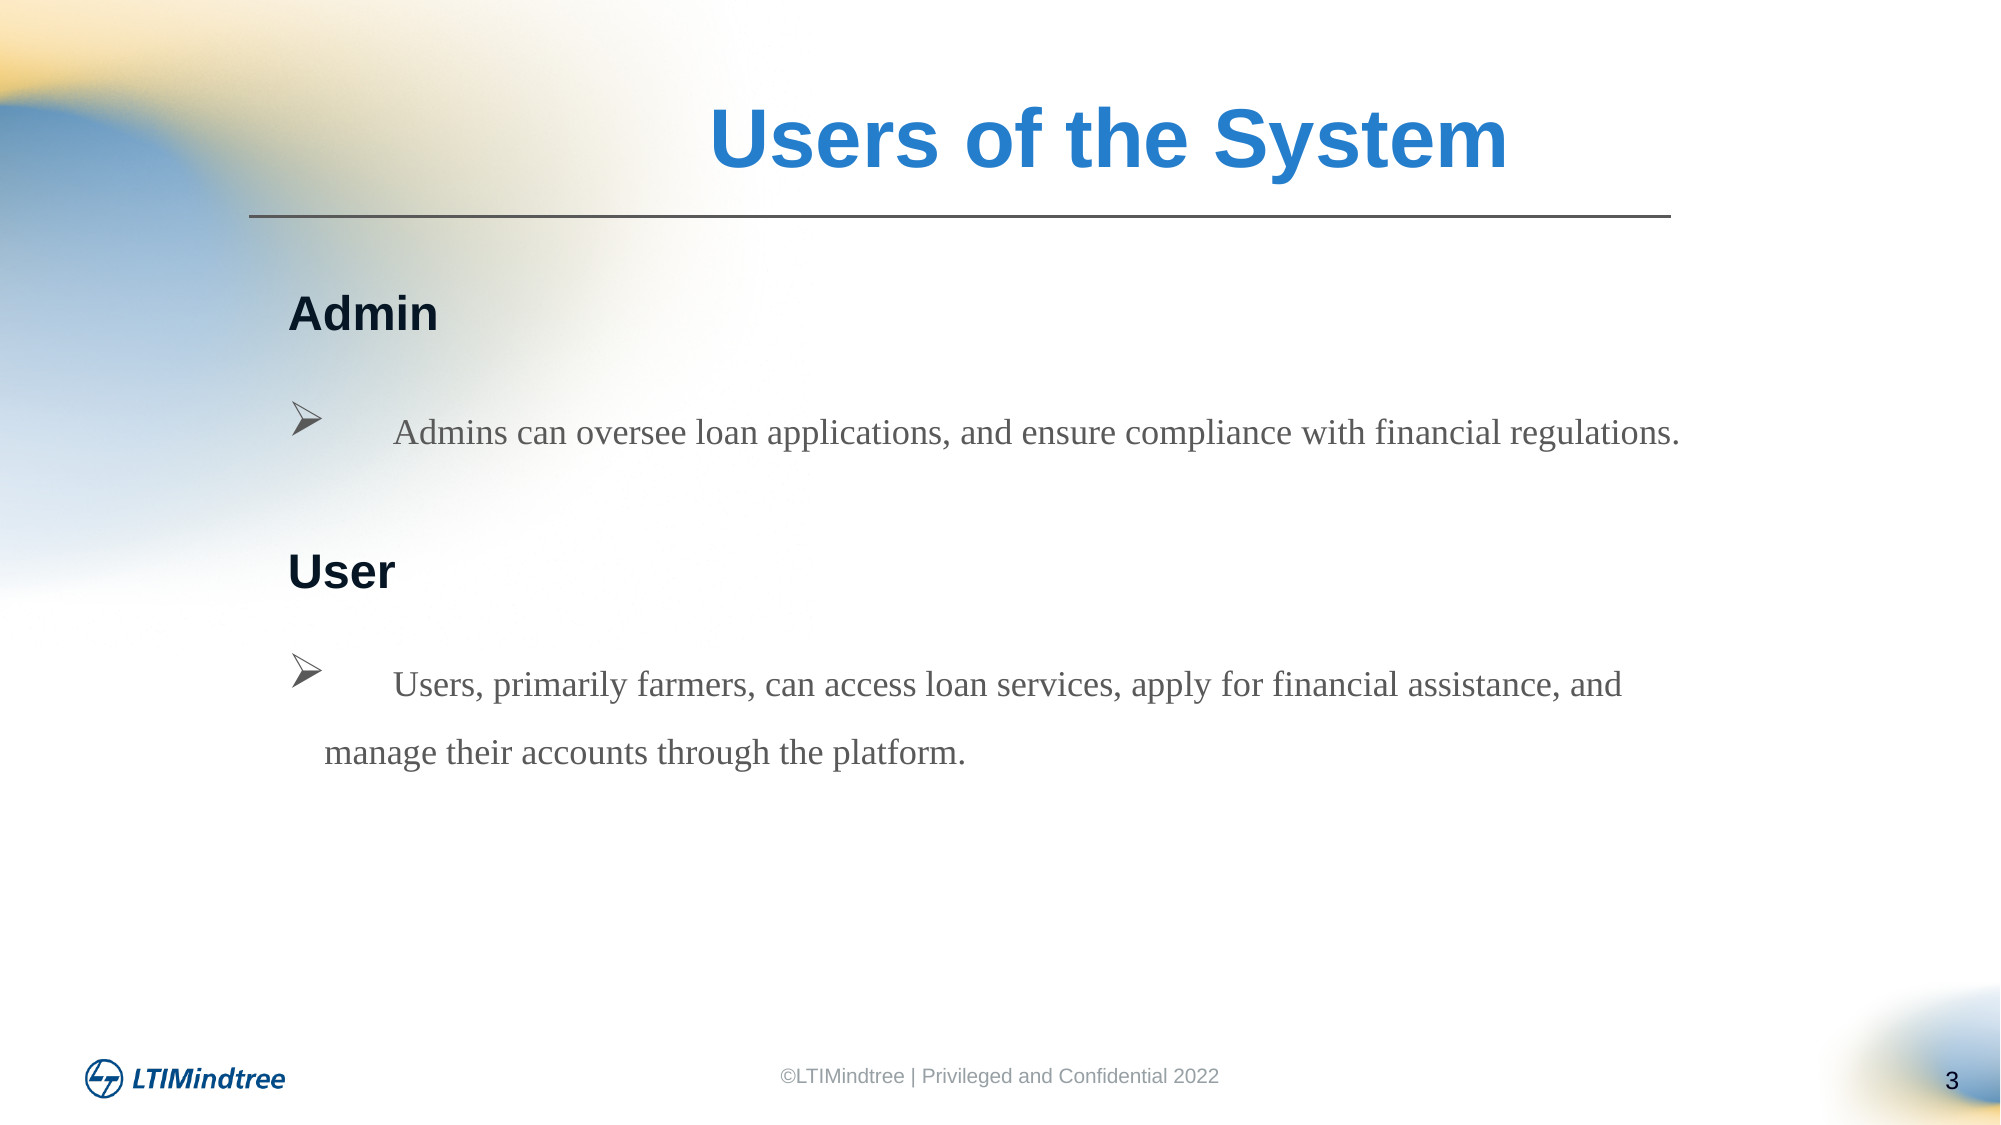

Users of the System

Admin
     Admins can oversee loan applications, and ensure compliance with financial regulations.

User
     Users, primarily farmers, can access loan services, apply for financial assistance, and manage their accounts through the platform.